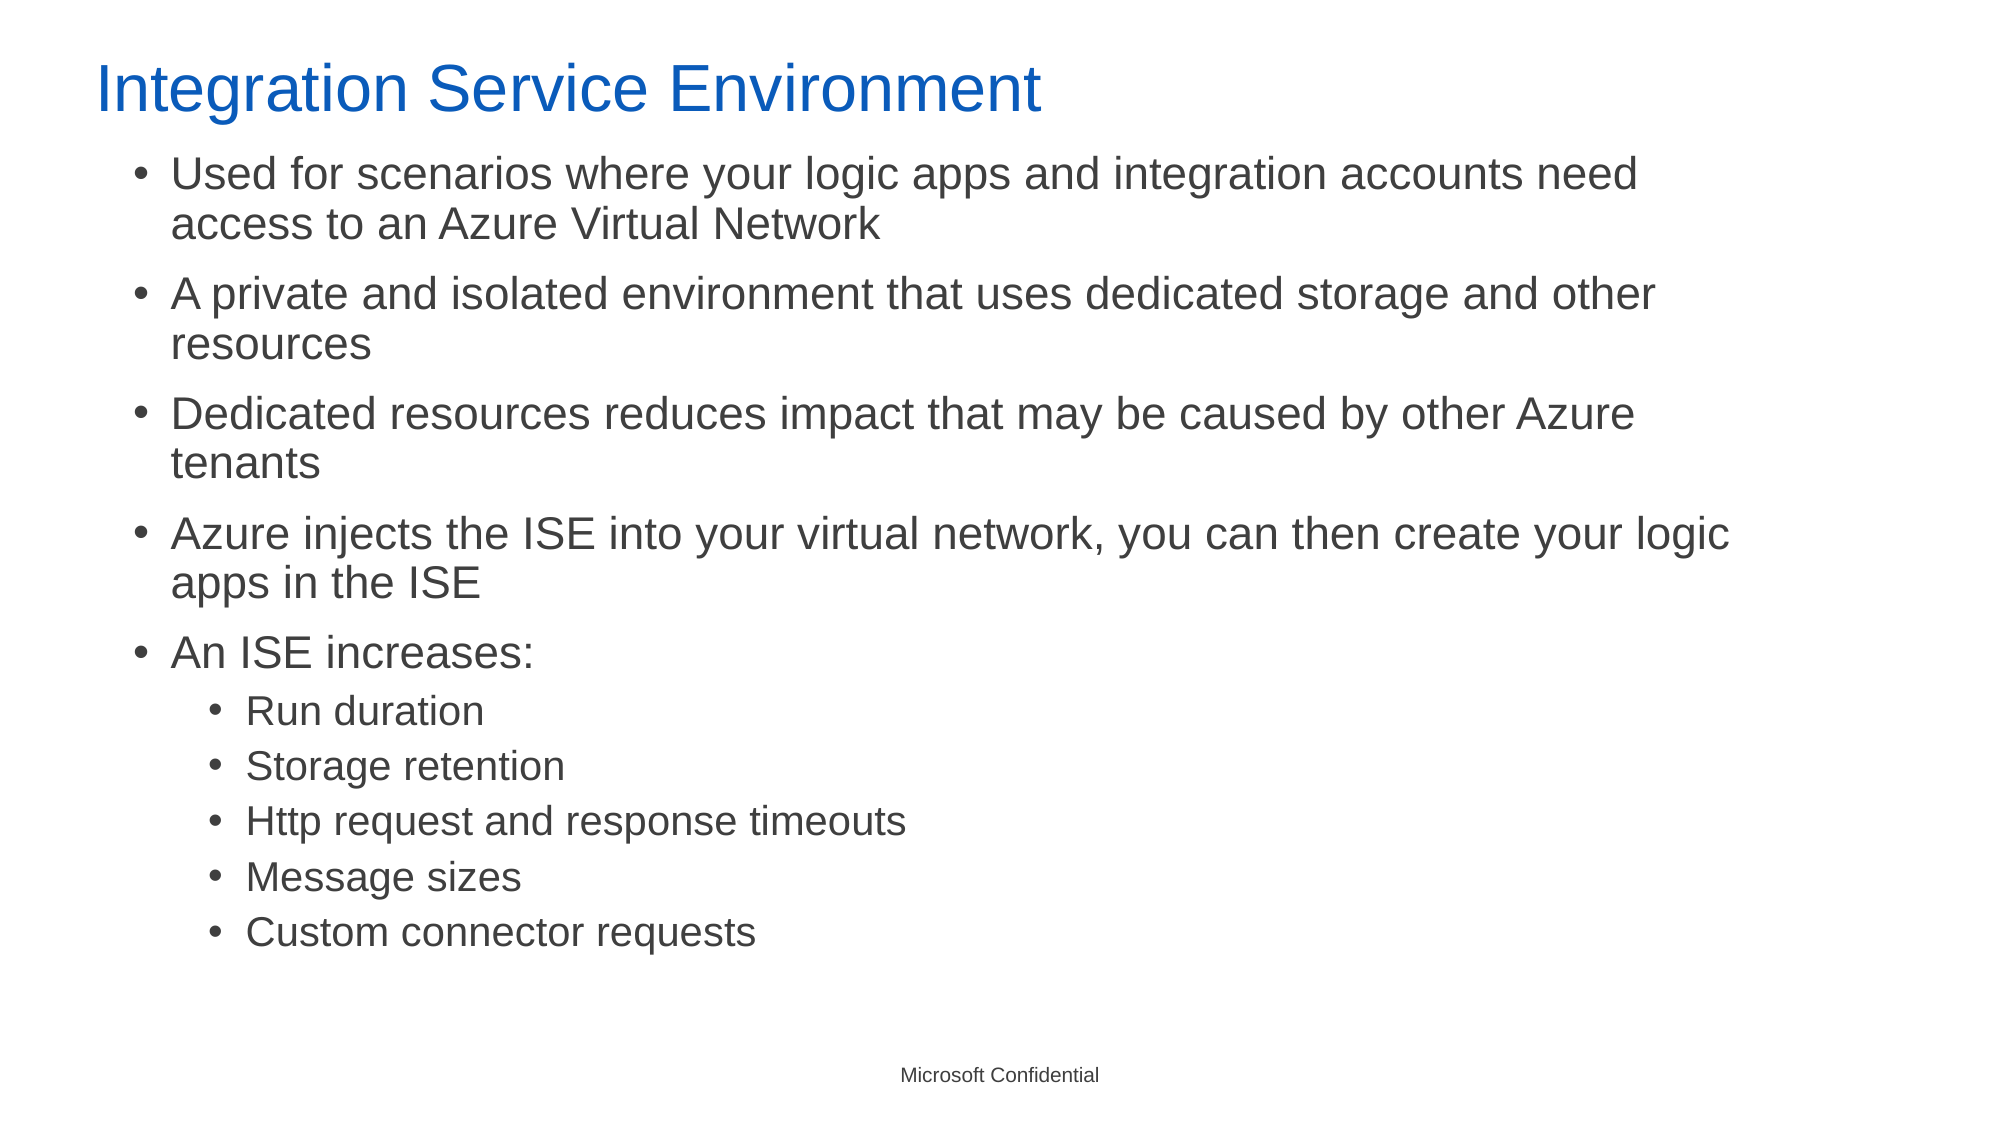

# Integration Service Environment
Used for scenarios where your logic apps and integration accounts need access to an Azure Virtual Network
A private and isolated environment that uses dedicated storage and other resources
Dedicated resources reduces impact that may be caused by other Azure tenants
Azure injects the ISE into your virtual network, you can then create your logic apps in the ISE
An ISE increases:
Run duration
Storage retention
Http request and response timeouts
Message sizes
Custom connector requests